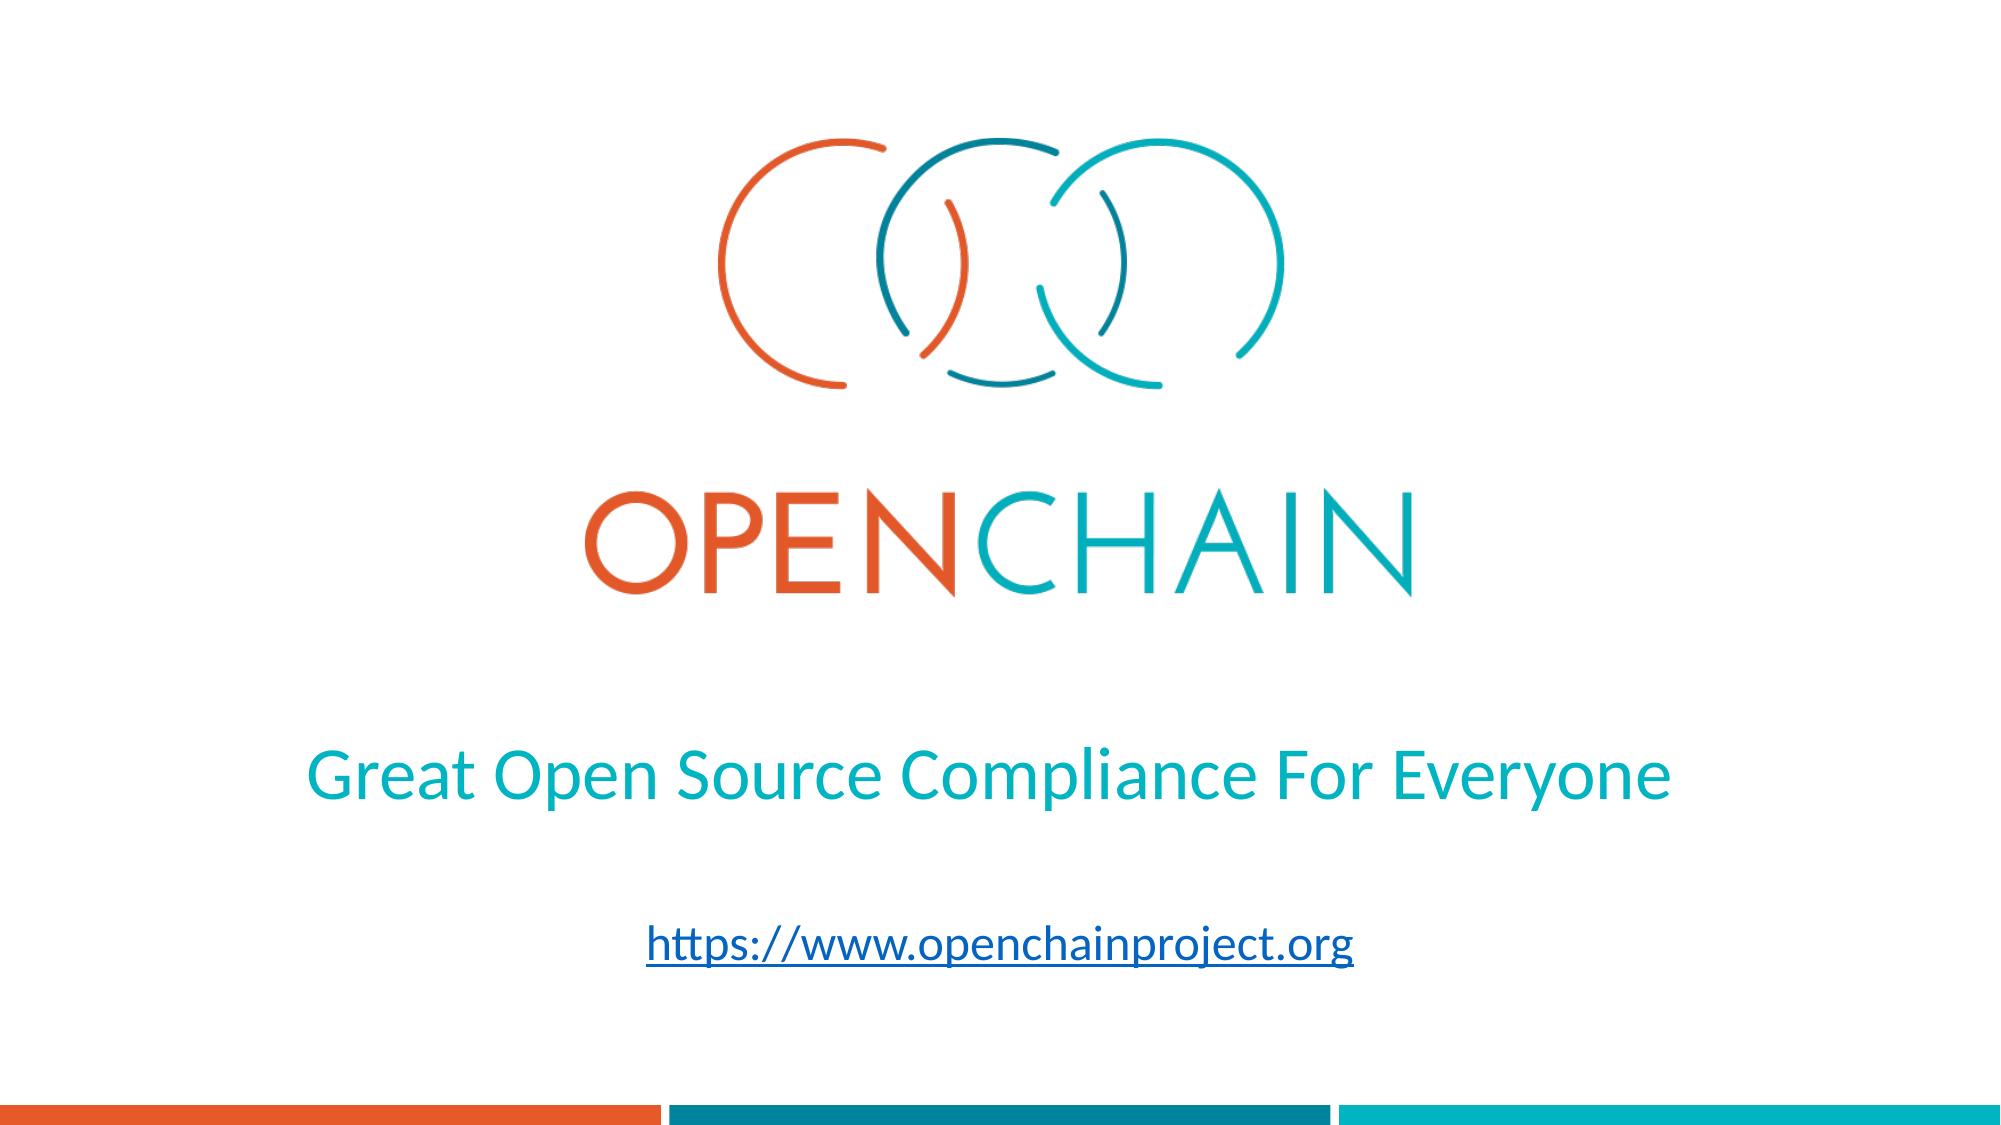

Great Open Source Compliance For Everyone
https://www.openchainproject.org